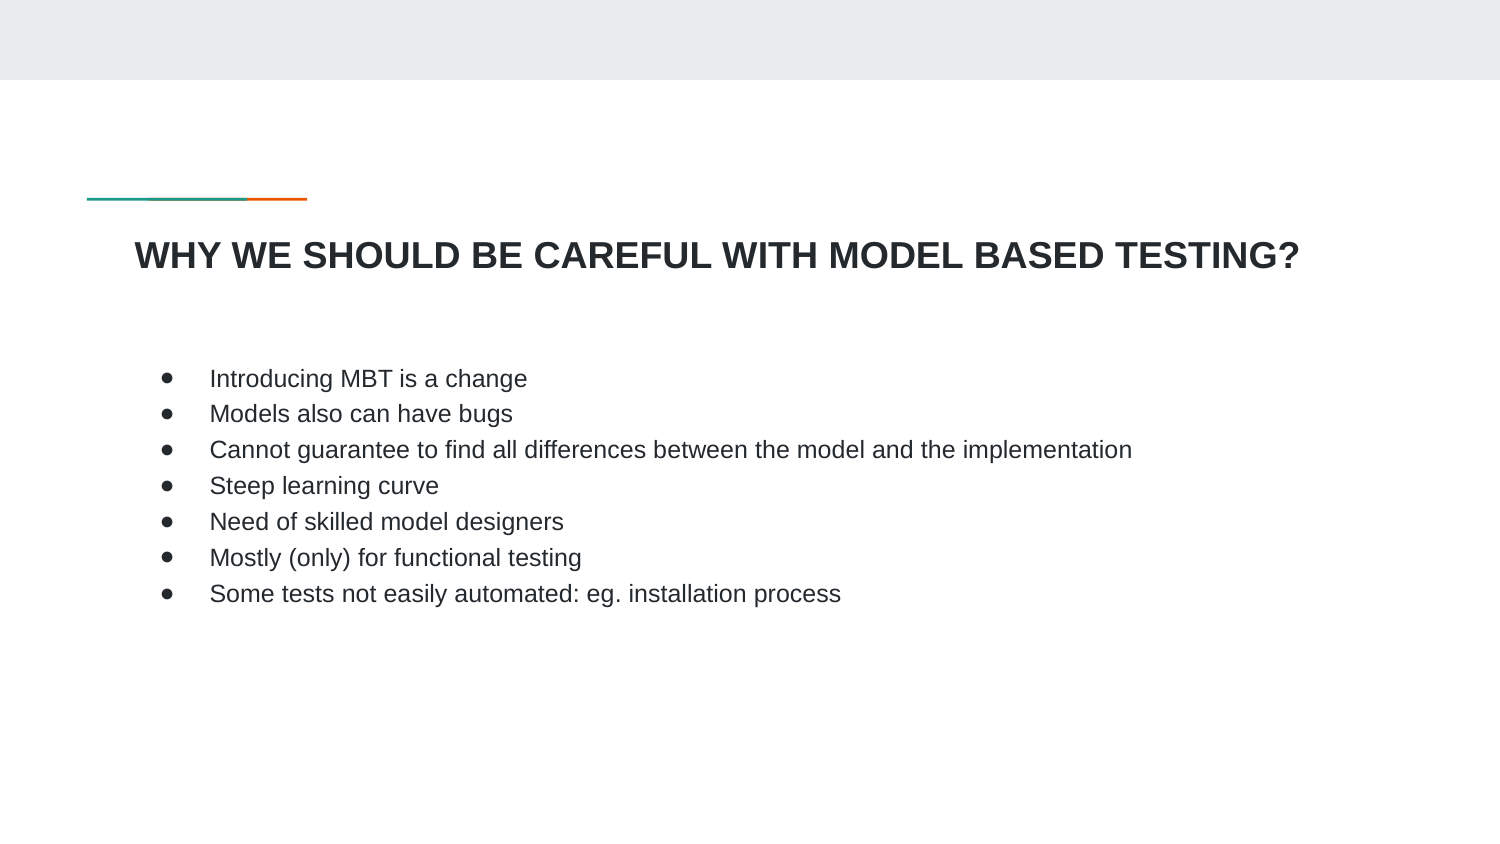

# WHY WE SHOULD BE CAREFUL WITH MODEL BASED TESTING?
Introducing MBT is a change
Models also can have bugs
Cannot guarantee to find all differences between the model and the implementation
Steep learning curve
Need of skilled model designers
Mostly (only) for functional testing
Some tests not easily automated: eg. installation process